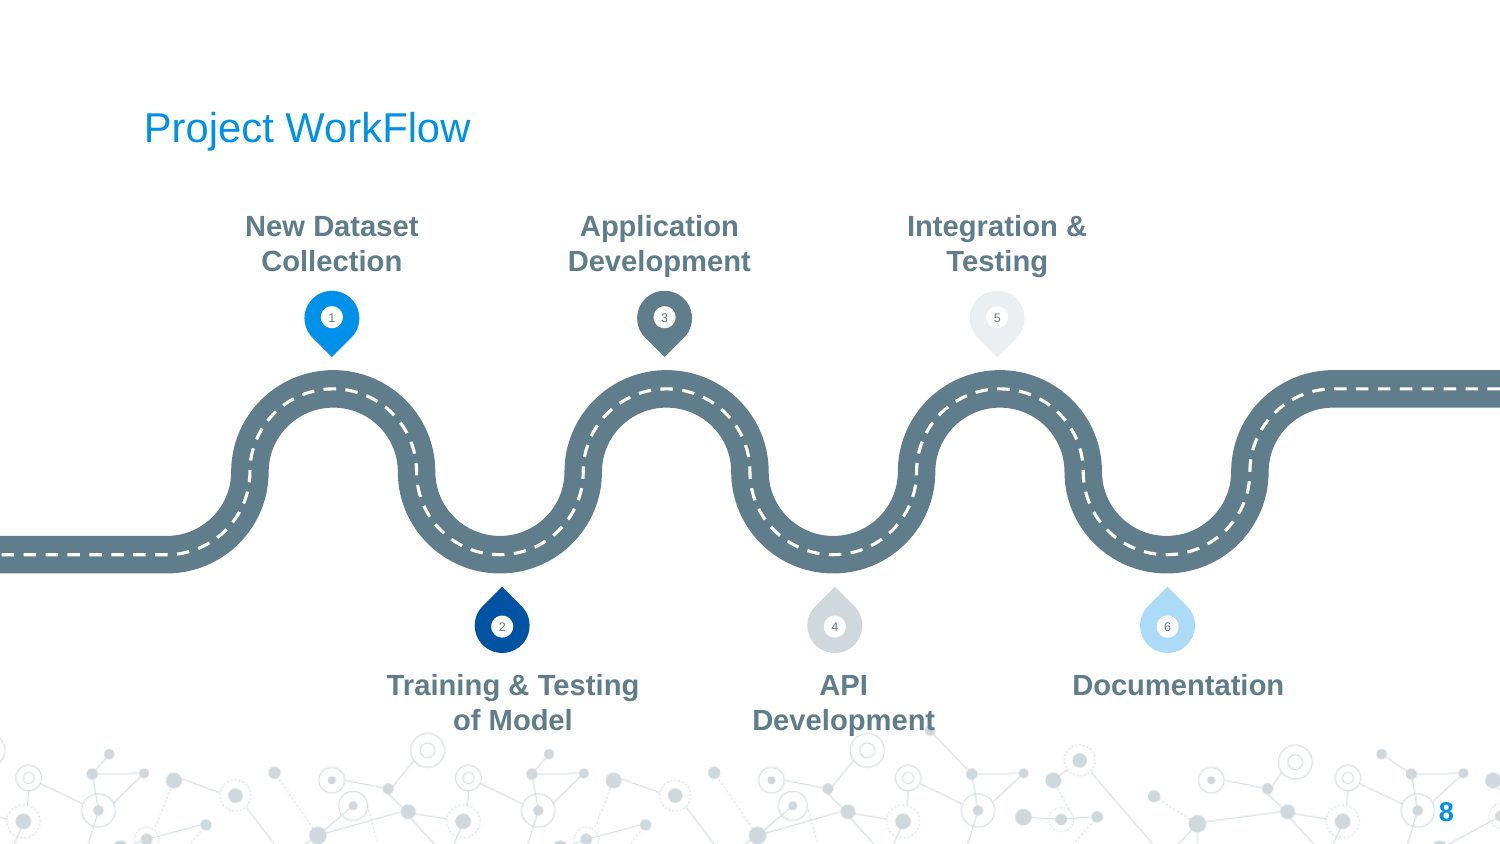

# Project WorkFlow
New Dataset Collection
Application Development
Integration & Testing

1

3

5

2

4

6
Training & Testing of Model
API Development
Documentation
8